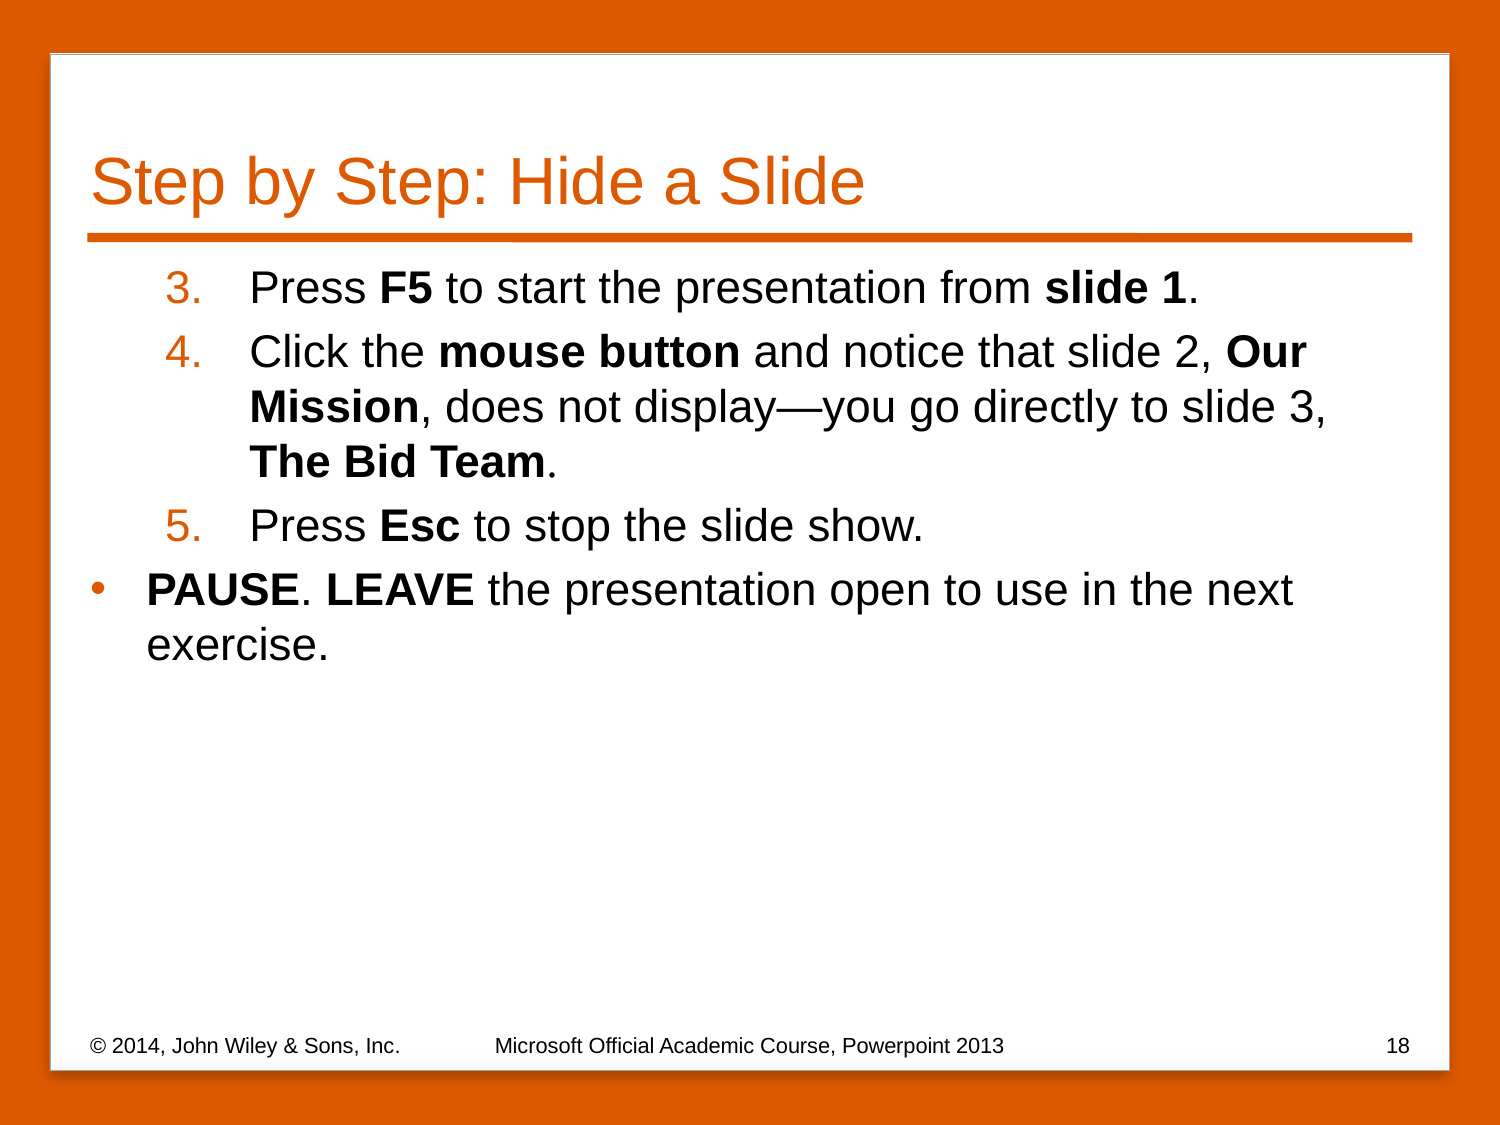

# Step by Step: Hide a Slide
Press F5 to start the presentation from slide 1.
Click the mouse button and notice that slide 2, Our Mission, does not display—you go directly to slide 3, The Bid Team.
Press Esc to stop the slide show.
PAUSE. LEAVE the presentation open to use in the next exercise.
© 2014, John Wiley & Sons, Inc.
Microsoft Official Academic Course, Powerpoint 2013
18